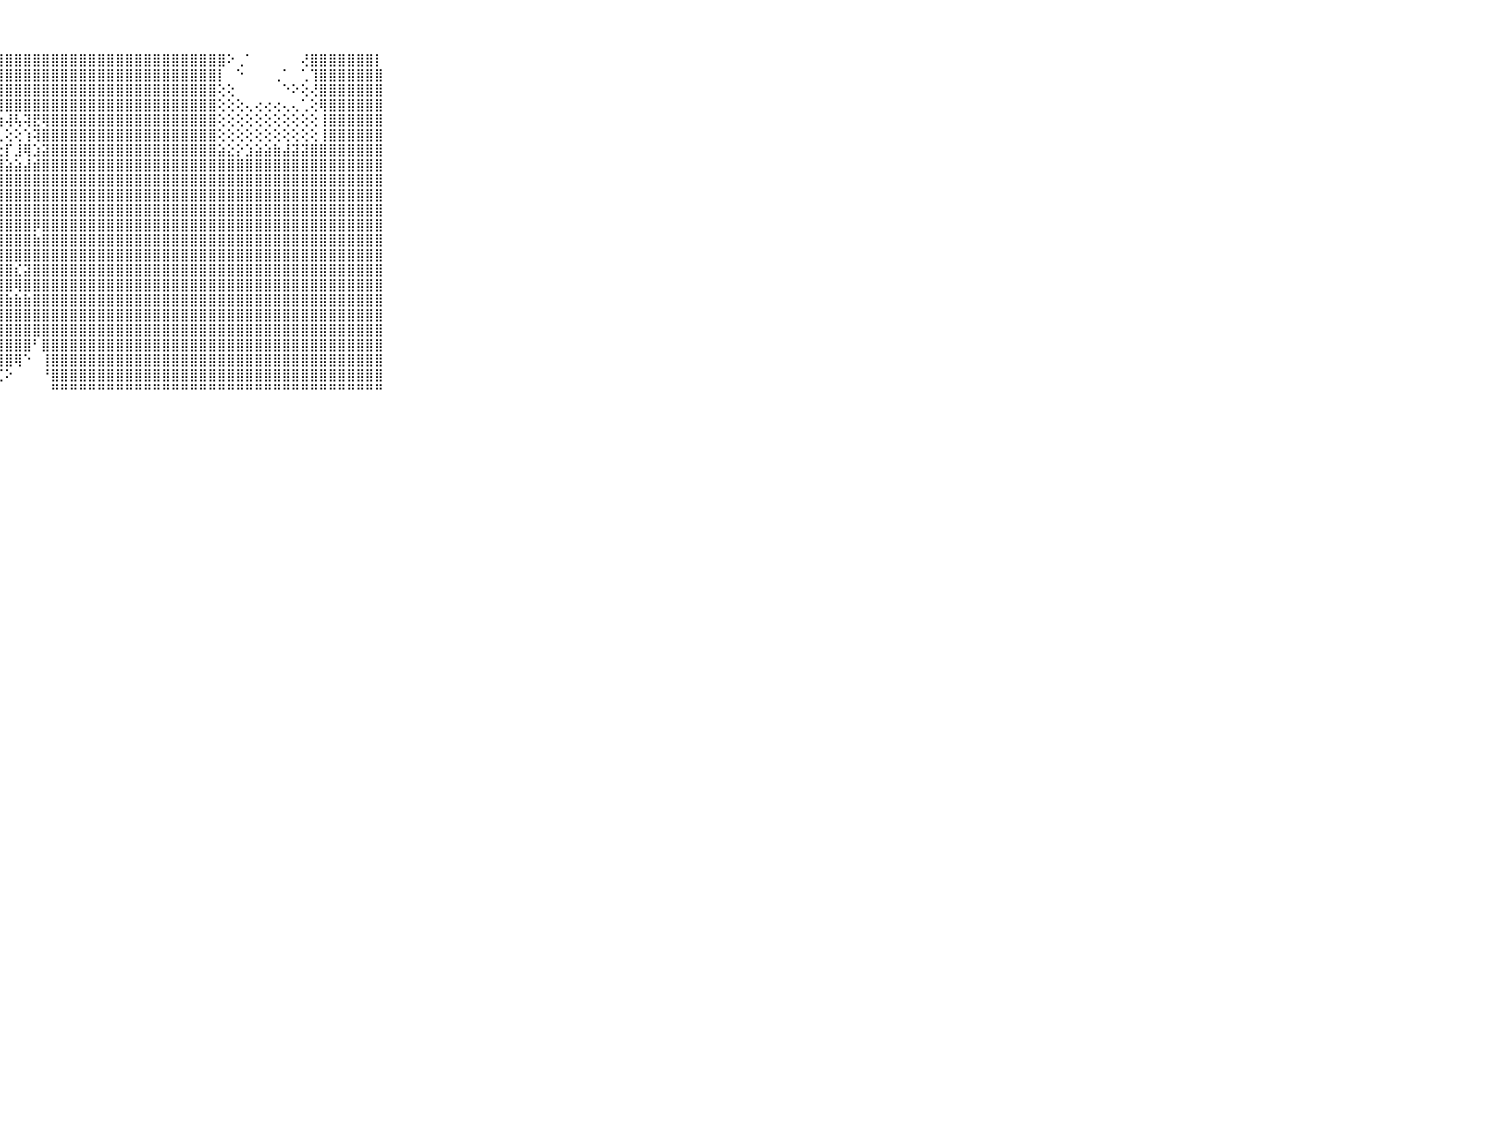

⠀⠀⠀⠀⠀⠀⠀⠀⠀⠀⠀⣿⣿⣿⣿⣿⣿⣿⣿⣿⣿⣿⣿⣿⣿⣿⣿⣿⣿⣿⣿⣿⣿⣿⣿⣿⣿⣿⣿⣿⣿⣿⣿⣿⣿⣿⣿⣿⣿⣿⣿⣿⠕⢀⠁⠀⠀⠀⠀⠀⢜⣿⣿⣿⣿⣿⣿⣿⡇⠀⠀⠀⠀⠀⠀⠀⠀⠀⠀⠀⠀
⠀⠀⠀⠀⠀⠀⠀⠀⠀⠀⠀⣿⣿⣿⣿⣿⣿⣿⣿⣿⣿⣿⣿⣿⣿⣿⣿⣿⣿⣿⣿⣿⣿⣿⣿⣿⣿⣿⣿⣿⣿⣿⣿⣿⣿⣿⣿⣿⣿⣿⣿⡇⠀⠑⠀⠀⠀⢀⠁⠀⢁⢹⣿⣿⣿⣿⣿⣿⣿⠀⠀⠀⠀⠀⠀⠀⠀⠀⠀⠀⠀
⠀⠀⠀⠀⠀⠀⠀⠀⠀⠀⠀⣿⣿⣿⣿⣿⣿⣿⣿⣿⣿⣿⣿⣿⣿⣿⣿⣿⣿⣿⣿⣿⣿⣿⣿⣿⣿⣿⣿⣿⣿⣿⣿⣿⣿⣿⣿⣿⣿⣿⣿⢕⢕⠀⠀⠀⠀⠀⠑⠕⢕⢜⣿⣿⣿⣿⣿⣿⣿⠀⠀⠀⠀⠀⠀⠀⠀⠀⠀⠀⠀
⠀⠀⠀⠀⠀⠀⠀⠀⠀⠀⠀⣿⣿⣿⣿⣿⣿⣿⣿⣿⣿⣿⣿⣿⢿⠿⢿⢿⣿⣿⣿⣿⣿⣿⣿⣿⣿⣿⣿⣿⣿⣿⣿⣿⣿⣿⣿⣿⣿⣿⣿⢕⢕⢕⢄⢔⢔⢔⢄⢄⢁⢕⢿⣿⣿⣿⣿⣿⣿⠀⠀⠀⠀⠀⠀⠀⠀⠀⠀⠀⠀
⠀⠀⠀⠀⠀⠀⠀⠀⠀⠀⠀⣿⣿⣿⣿⣿⣿⣿⣿⣿⢏⢙⠁⢕⢕⡱⢴⢵⢼⢧⢽⣟⢿⣿⣿⣿⣿⣿⣿⣿⣿⣿⣿⣿⣿⣿⣿⣿⣿⣿⣿⢕⢕⢕⢕⢕⢕⢕⢕⢕⢕⢕⢸⣿⣿⣿⣿⣿⣿⠀⠀⠀⠀⠀⠀⠀⠀⠀⠀⠀⠀
⠀⠀⠀⠀⠀⠀⠀⠀⠀⠀⠀⣿⣿⣿⣿⣿⣿⡿⢟⢝⢕⡔⢱⠷⢏⢅⢅⢄⢕⢕⢱⢽⣿⣿⣿⣿⣿⣿⣿⣿⣿⣿⣿⣿⣿⣿⣿⣿⣿⣿⣿⢕⢕⢕⢕⢕⢕⢕⢕⢕⢕⢕⢸⣿⣿⣿⣿⣿⣿⠀⠀⠀⠀⠀⠀⠀⠀⠀⠀⠀⠀
⠀⠀⠀⠀⠀⠀⠀⠀⠀⠀⠀⣿⣿⣿⣿⣿⡿⢇⢱⢱⢱⢿⢗⢳⢳⢕⢕⢕⡏⣸⢿⣱⣽⣿⣿⣿⣿⣿⣿⣿⣿⣿⣿⣿⣿⣿⣿⣿⣿⣿⣿⣵⣕⡕⣱⣵⣵⣷⣼⣽⣽⣿⣿⣿⣿⣿⣿⣿⣿⠀⠀⠀⠀⠀⠀⠀⠀⠀⠀⠀⠀
⠀⠀⠀⠀⠀⠀⠀⠀⠀⠀⠀⣿⣿⣿⣿⣿⢕⢜⢯⡷⣯⣵⣵⣷⣷⣷⣷⣼⣵⣵⣼⣾⣿⣿⣿⣿⣿⣿⣿⣿⣿⣿⣿⣿⣿⣿⣿⣿⣿⣿⣿⣿⣿⣿⣿⣿⣿⣿⣿⣿⣿⣿⣿⣿⣿⣿⣿⣿⣿⠀⠀⠀⠀⠀⠀⠀⠀⠀⠀⠀⠀
⠀⠀⠀⠀⠀⠀⠀⠀⠀⠀⠀⣿⣿⣿⣿⣿⢇⢱⢕⣼⣿⣿⣿⣿⣿⣿⣿⣿⣿⣿⣿⣿⣿⣿⣿⣿⣿⣿⣿⣿⣿⣿⣿⣿⣿⣿⣿⣿⣿⣿⣿⣿⣿⣿⣿⣿⣿⣿⣿⣿⣿⣿⣿⣿⣿⣿⣿⣿⣿⠀⠀⠀⠀⠀⠀⠀⠀⠀⠀⠀⠀
⠀⠀⠀⠀⠀⠀⠀⠀⠀⠀⠀⣿⣿⣿⣿⣿⡕⢜⢾⣿⣿⣿⣿⣿⣿⣿⣿⣿⣿⣿⣿⣿⣿⣿⣿⣿⣿⣿⣿⣿⣿⣿⣿⣿⣿⣿⣿⣿⣿⣿⣿⣿⣿⣿⣿⣿⣿⣿⣿⣿⣿⣿⣿⣿⣿⣿⣿⣿⣿⠀⠀⠀⠀⠀⠀⠀⠀⠀⠀⠀⠀
⠀⠀⠀⠀⠀⠀⠀⠀⠀⠀⠀⣿⣿⣿⣿⣿⢕⢕⢼⣿⣿⣿⣿⣿⣿⣿⣿⣿⣿⣿⣿⣿⣿⣿⣿⣿⣿⣿⣿⣿⣿⣿⣿⣿⣿⣿⣿⣿⣿⣿⣿⣿⣿⣿⣿⣿⣿⣿⣿⣿⣿⣿⣿⣿⣿⣿⣿⣿⣿⠀⠀⠀⠀⠀⠀⠀⠀⠀⠀⠀⠀
⠀⠀⠀⠀⠀⠀⠀⠀⠀⠀⠀⣿⣿⣿⣿⣿⡇⢕⢼⣿⣿⣿⣿⡿⢿⣿⣿⣿⣿⣿⣿⡿⣿⣿⣿⣿⣿⣿⣿⣿⣿⣿⣿⣿⣿⣿⣿⣿⣿⣿⣿⣿⣿⣿⣿⣿⣿⣿⣿⣿⣿⣿⣿⣿⣿⣿⣿⣿⣿⠀⠀⠀⠀⠀⠀⠀⠀⠀⠀⠀⠀
⠀⠀⠀⠀⠀⠀⠀⠀⠀⠀⠀⣿⣿⣿⣿⣿⣧⣕⣾⣿⣿⣿⣿⣿⣿⣿⣿⣿⣿⣿⣿⣷⣿⣿⣿⣿⣿⣿⣿⣿⣿⣿⣿⣿⣿⣿⣿⣿⣿⣿⣿⣿⣿⣿⣿⣿⣿⣿⣿⣿⣿⣿⣿⣿⣿⣿⣿⣿⣿⠀⠀⠀⠀⠀⠀⠀⠀⠀⠀⠀⠀
⠀⠀⠀⠀⠀⠀⠀⠀⠀⠀⠀⣿⣿⣿⣿⣿⣾⣿⣿⣿⣿⣿⣿⣿⣿⣿⣿⣿⣿⣿⣿⣿⣿⣿⣿⣿⣿⣿⣿⣿⣿⣿⣿⣿⣿⣿⣿⣿⣿⣿⣿⣿⣿⣿⣿⣿⣿⣿⣿⣿⣿⣿⣿⣿⣿⣿⣿⣿⣿⠀⠀⠀⠀⠀⠀⠀⠀⠀⠀⠀⠀
⠀⠀⠀⠀⠀⠀⠀⠀⠀⠀⠀⣿⣿⣿⣿⣿⣿⣿⣿⣿⣿⣿⣿⣿⣿⣿⣷⣿⣿⣎⣽⣿⣿⣿⣿⣿⣿⣿⣿⣿⣿⣿⣿⣿⣿⣿⣿⣿⣿⣿⣿⣿⣿⣿⣿⣿⣿⣿⣿⣿⣿⣿⣿⣿⣿⣿⣿⣿⣿⠀⠀⠀⠀⠀⠀⠀⠀⠀⠀⠀⠀
⠀⠀⠀⠀⠀⠀⠀⠀⠀⠀⠀⣿⣿⣿⣿⣿⣿⣿⣿⣿⣿⣿⣿⣿⣿⡿⢿⣿⣿⢿⣿⣿⣿⣿⣿⣿⣿⣿⣿⣿⣿⣿⣿⣿⣿⣿⣿⣿⣿⣿⣿⣿⣿⣿⣿⣿⣿⣿⣿⣿⣿⣿⣿⣿⣿⣿⣿⣿⣿⠀⠀⠀⠀⠀⠀⠀⠀⠀⠀⠀⠀
⠀⠀⠀⠀⠀⠀⠀⠀⠀⠀⠀⣿⣿⣿⣿⣿⣿⣿⣿⣿⣿⣿⣿⣿⣿⣿⣾⣿⣷⣷⣷⣿⣿⣿⣿⣿⣿⣿⣿⣿⣿⣿⣿⣿⣿⣿⣿⣿⣿⣿⣿⣿⣿⣿⣿⣿⣿⣿⣿⣿⣿⣿⣿⣿⣿⣿⣿⣿⣿⠀⠀⠀⠀⠀⠀⠀⠀⠀⠀⠀⠀
⠀⠀⠀⠀⠀⠀⠀⠀⠀⠀⠀⣿⣿⣿⣿⣿⣿⣿⢟⣿⣿⣿⣿⣿⣿⣿⣿⣿⣿⣿⣿⣿⣿⣿⣿⣿⣿⣿⣿⣿⣿⣿⣿⣿⣿⣿⣿⣿⣿⣿⣿⣿⣿⣿⣿⣿⣿⣿⣿⣿⣿⣿⣿⣿⣿⣿⣿⣿⣿⠀⠀⠀⠀⠀⠀⠀⠀⠀⠀⠀⠀
⠀⠀⠀⠀⠀⠀⠀⠀⠀⠀⠀⣿⣿⣿⣿⣿⣿⢇⢕⣿⣿⣿⣿⣿⣿⣿⣿⣿⣿⣿⣿⣿⣿⣿⣿⣿⣿⣿⣿⣿⣿⣿⣿⣿⣿⣿⣿⣿⣿⣿⣿⣿⣿⣿⣿⣿⣿⣿⣿⣿⣿⣿⣿⣿⣿⣿⣿⣿⣿⠀⠀⠀⠀⠀⠀⠀⠀⠀⠀⠀⠀
⠀⠀⠀⠀⠀⠀⠀⠀⠀⠀⠀⣿⣿⣿⣿⣿⣯⢔⢕⢿⣿⣿⣿⣿⣿⣿⡿⣿⣿⣿⣿⠃⣿⣿⣿⣿⣿⣿⣿⣿⣿⣿⣿⣿⣿⣿⣿⣿⣿⣿⣿⣿⣿⣿⣿⣿⣿⣿⣿⣿⣿⣿⣿⣿⣿⣿⣿⣿⣿⠀⠀⠀⠀⠀⠀⠀⠀⠀⠀⠀⠀
⠀⠀⠀⠀⠀⠀⠀⠀⠀⠀⠀⣿⣿⣿⣿⣿⣿⢕⠕⢕⢻⢿⣿⣿⣿⣿⣿⣿⣿⢿⠑⠀⢸⣿⣿⣿⣿⣿⣿⣿⣿⣿⣿⣿⣿⣿⣿⣿⣿⣿⣿⣿⣿⣿⣿⣿⣿⣿⣿⣿⣿⣿⣿⣿⣿⣿⣿⣿⣿⠀⠀⠀⠀⠀⠀⠀⠀⠀⠀⠀⠀
⠀⠀⠀⠀⠀⠀⠀⠀⠀⠀⠀⣿⣿⣿⣿⣿⣿⡕⢔⢕⢑⠕⢝⢟⢿⢿⢿⢏⠕⠀⠀⠀⠘⣿⣿⣿⣿⣿⣿⣿⣿⣿⣿⣿⣿⣿⣿⣿⣿⣿⣿⣿⣿⣿⣿⣿⣿⣿⣿⣿⣿⣿⣿⣿⣿⣿⣿⣿⣿⠀⠀⠀⠀⠀⠀⠀⠀⠀⠀⠀⠀
⠀⠀⠀⠀⠀⠀⠀⠀⠀⠀⠀⠛⠛⠛⠛⠛⠛⠃⠀⠑⠑⠀⠀⠀⠀⠀⠀⠀⠀⠀⠀⠀⠀⠛⠛⠛⠛⠛⠛⠛⠛⠛⠛⠛⠛⠛⠛⠛⠛⠛⠛⠛⠛⠛⠛⠛⠛⠛⠛⠛⠛⠛⠛⠛⠛⠛⠛⠛⠛⠀⠀⠀⠀⠀⠀⠀⠀⠀⠀⠀⠀